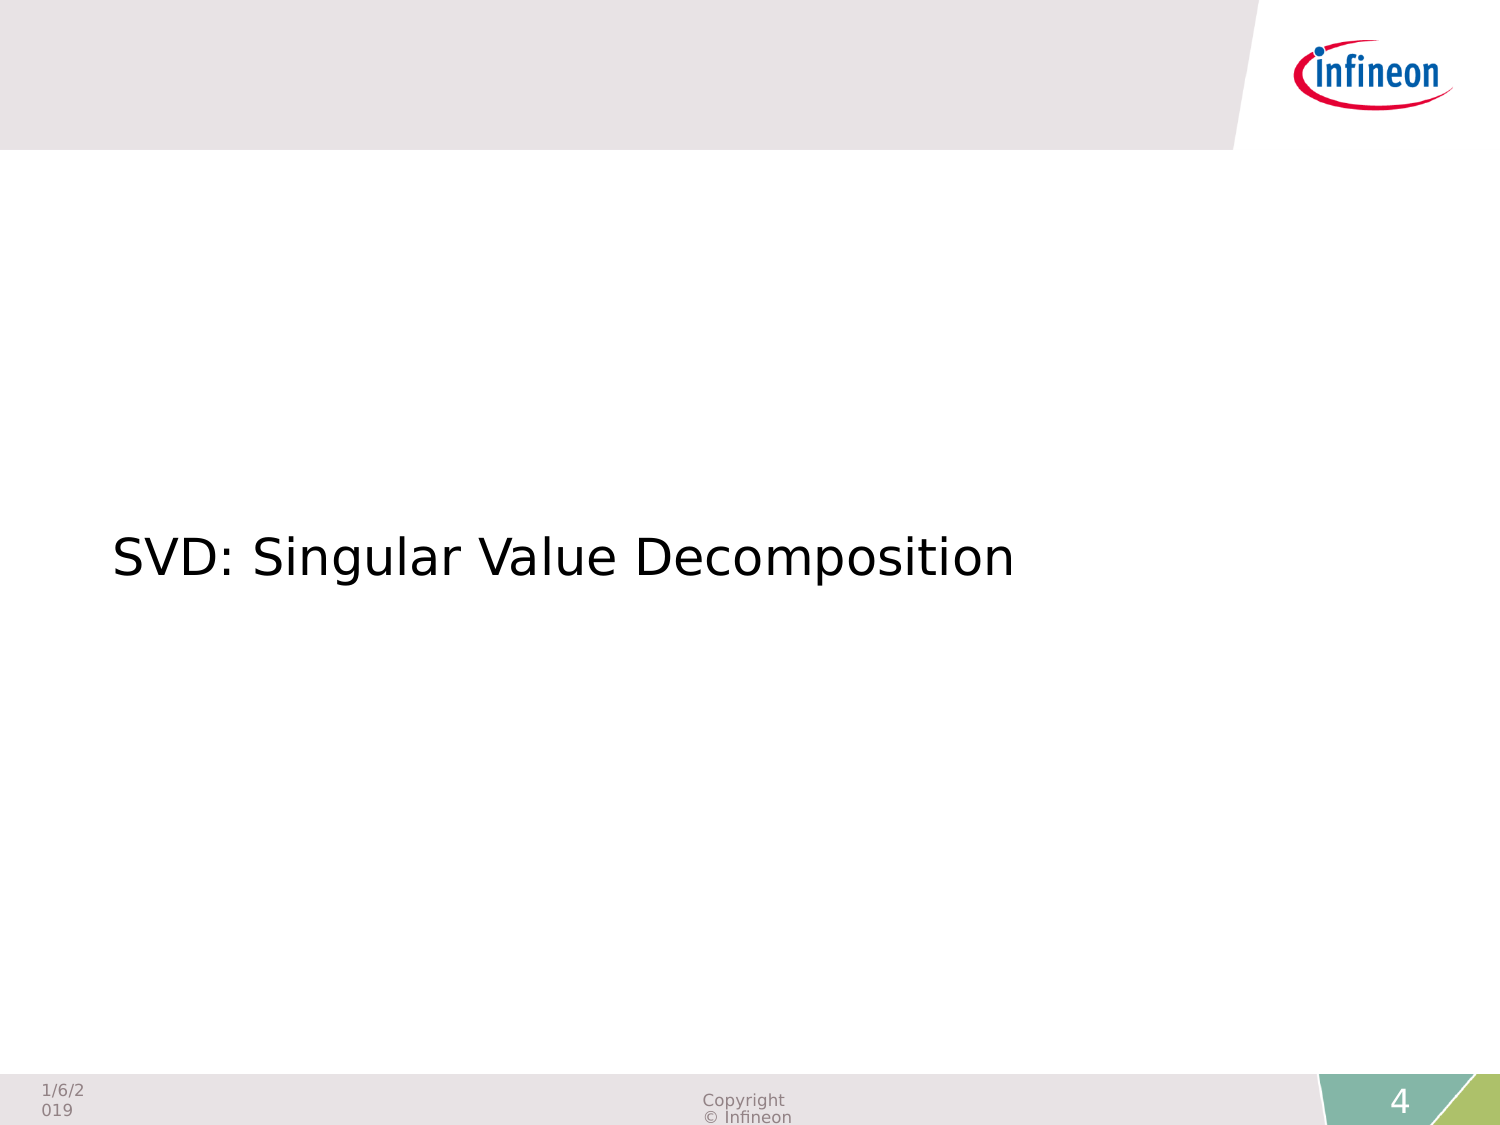

SVD: Singular Value Decomposition
1/6/2019
Copyright © Infineon Technologies AG 2019. All rights reserved.
4